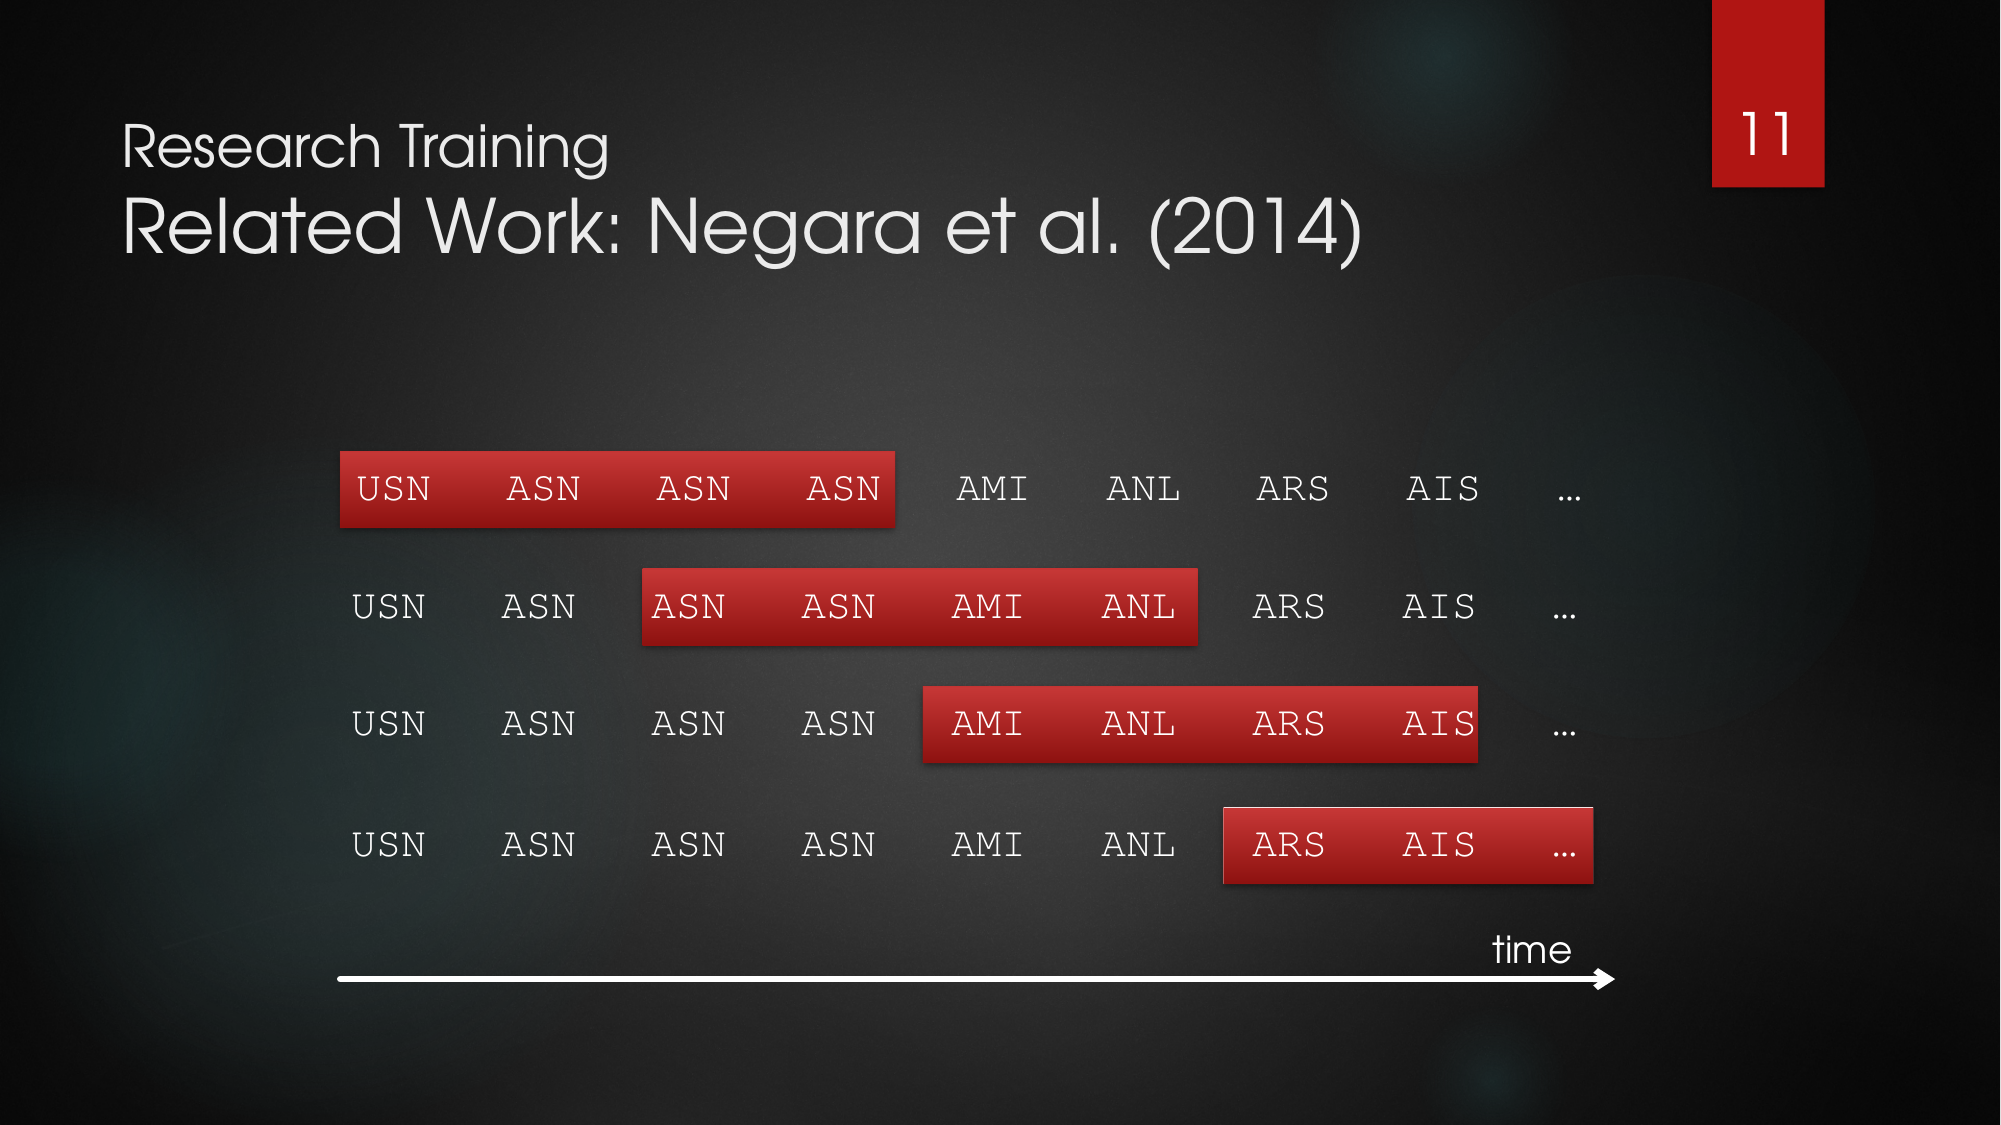

11
# Research Training Related Work: Negara et al. (2014)
USN   ASN   ASN   ASN   AMI   ANL   ARS   AIS   …

USN   ASN   ASN   ASN   AMI   ANL   ARS   AIS   …

USN   ASN   ASN   ASN   AMI   ANL   ARS   AIS   …

USN   ASN   ASN   ASN   AMI   ANL   ARS   AIS   …

time